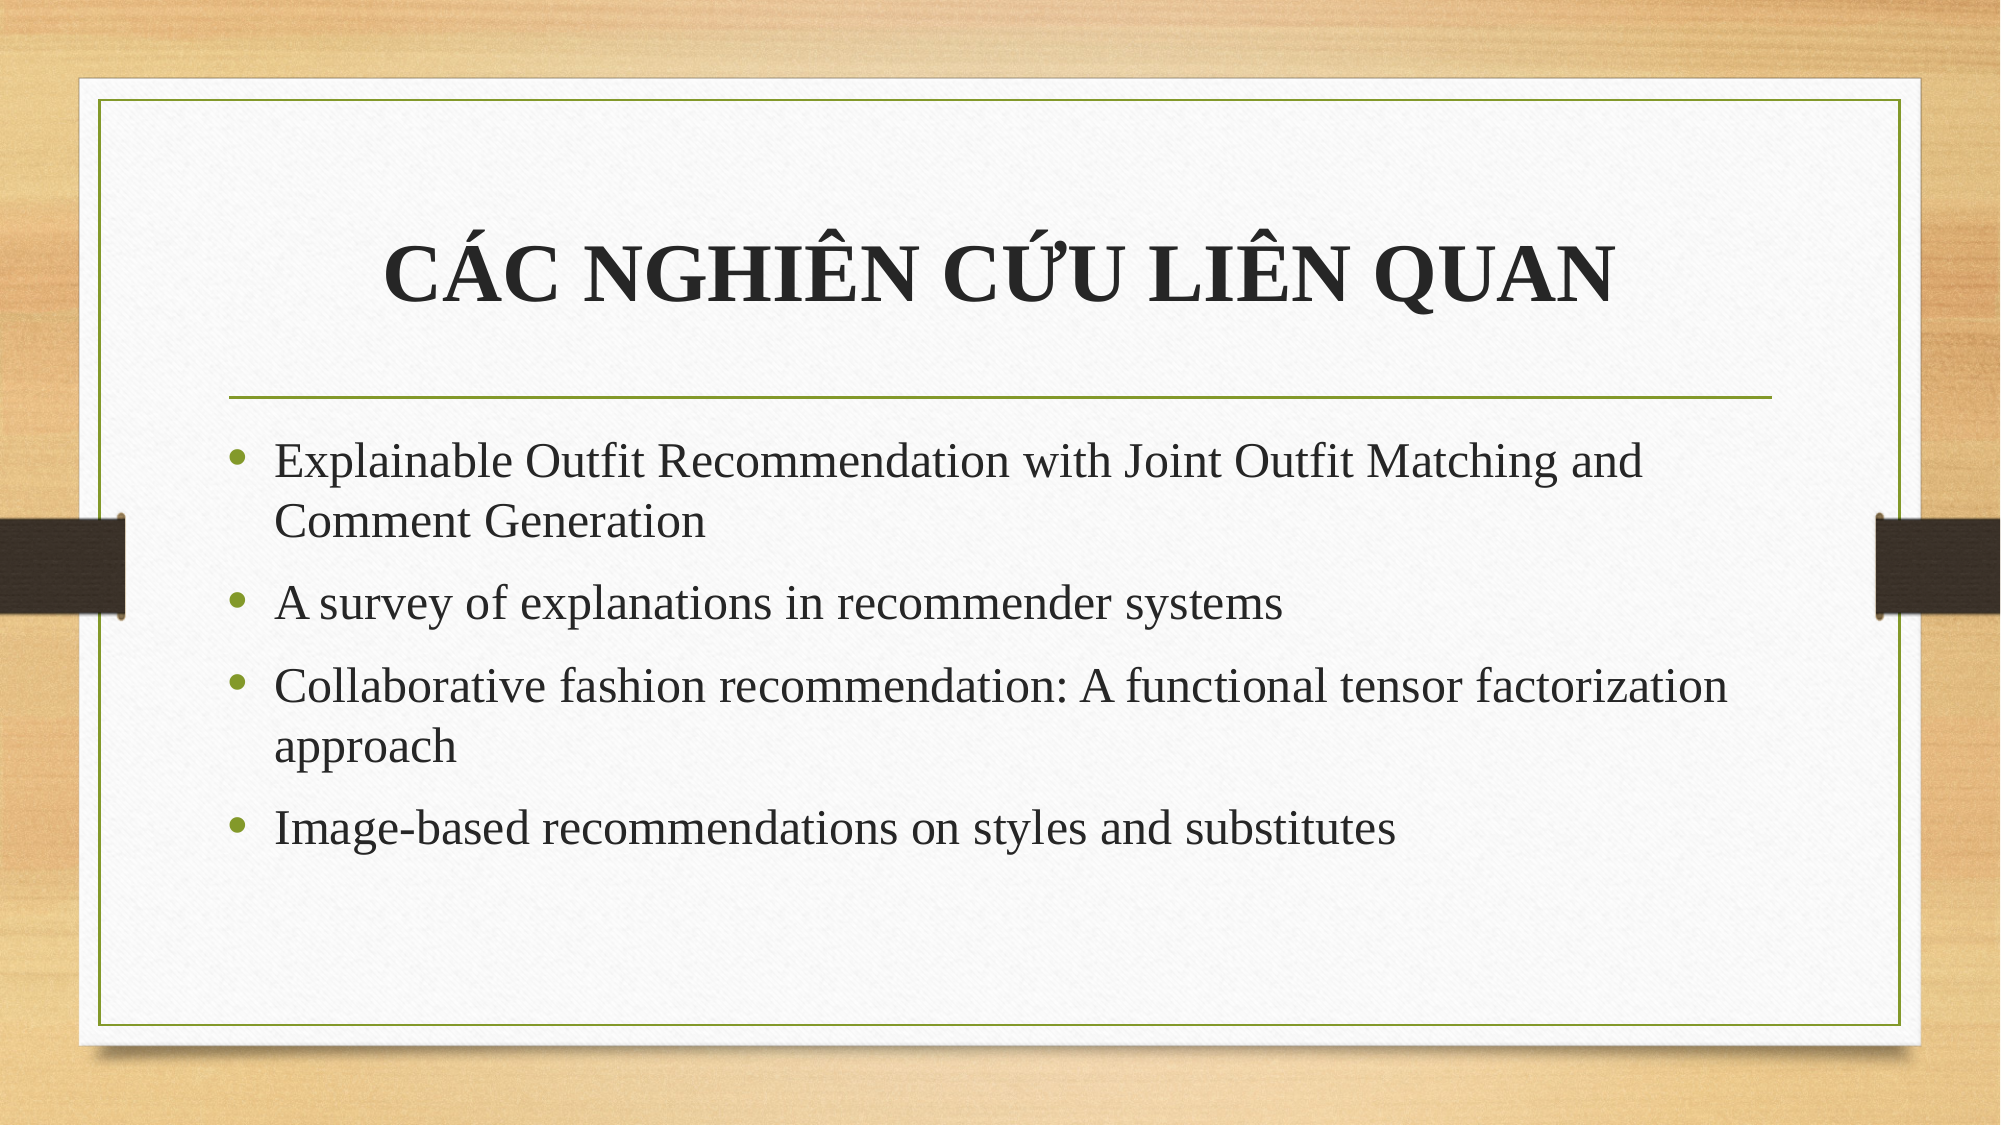

# CÁC NGHIÊN CỨU LIÊN QUAN
Explainable Outfit Recommendation with Joint Outfit Matching and Comment Generation
A survey of explanations in recommender systems
Collaborative fashion recommendation: A functional tensor factorization approach
Image-based recommendations on styles and substitutes